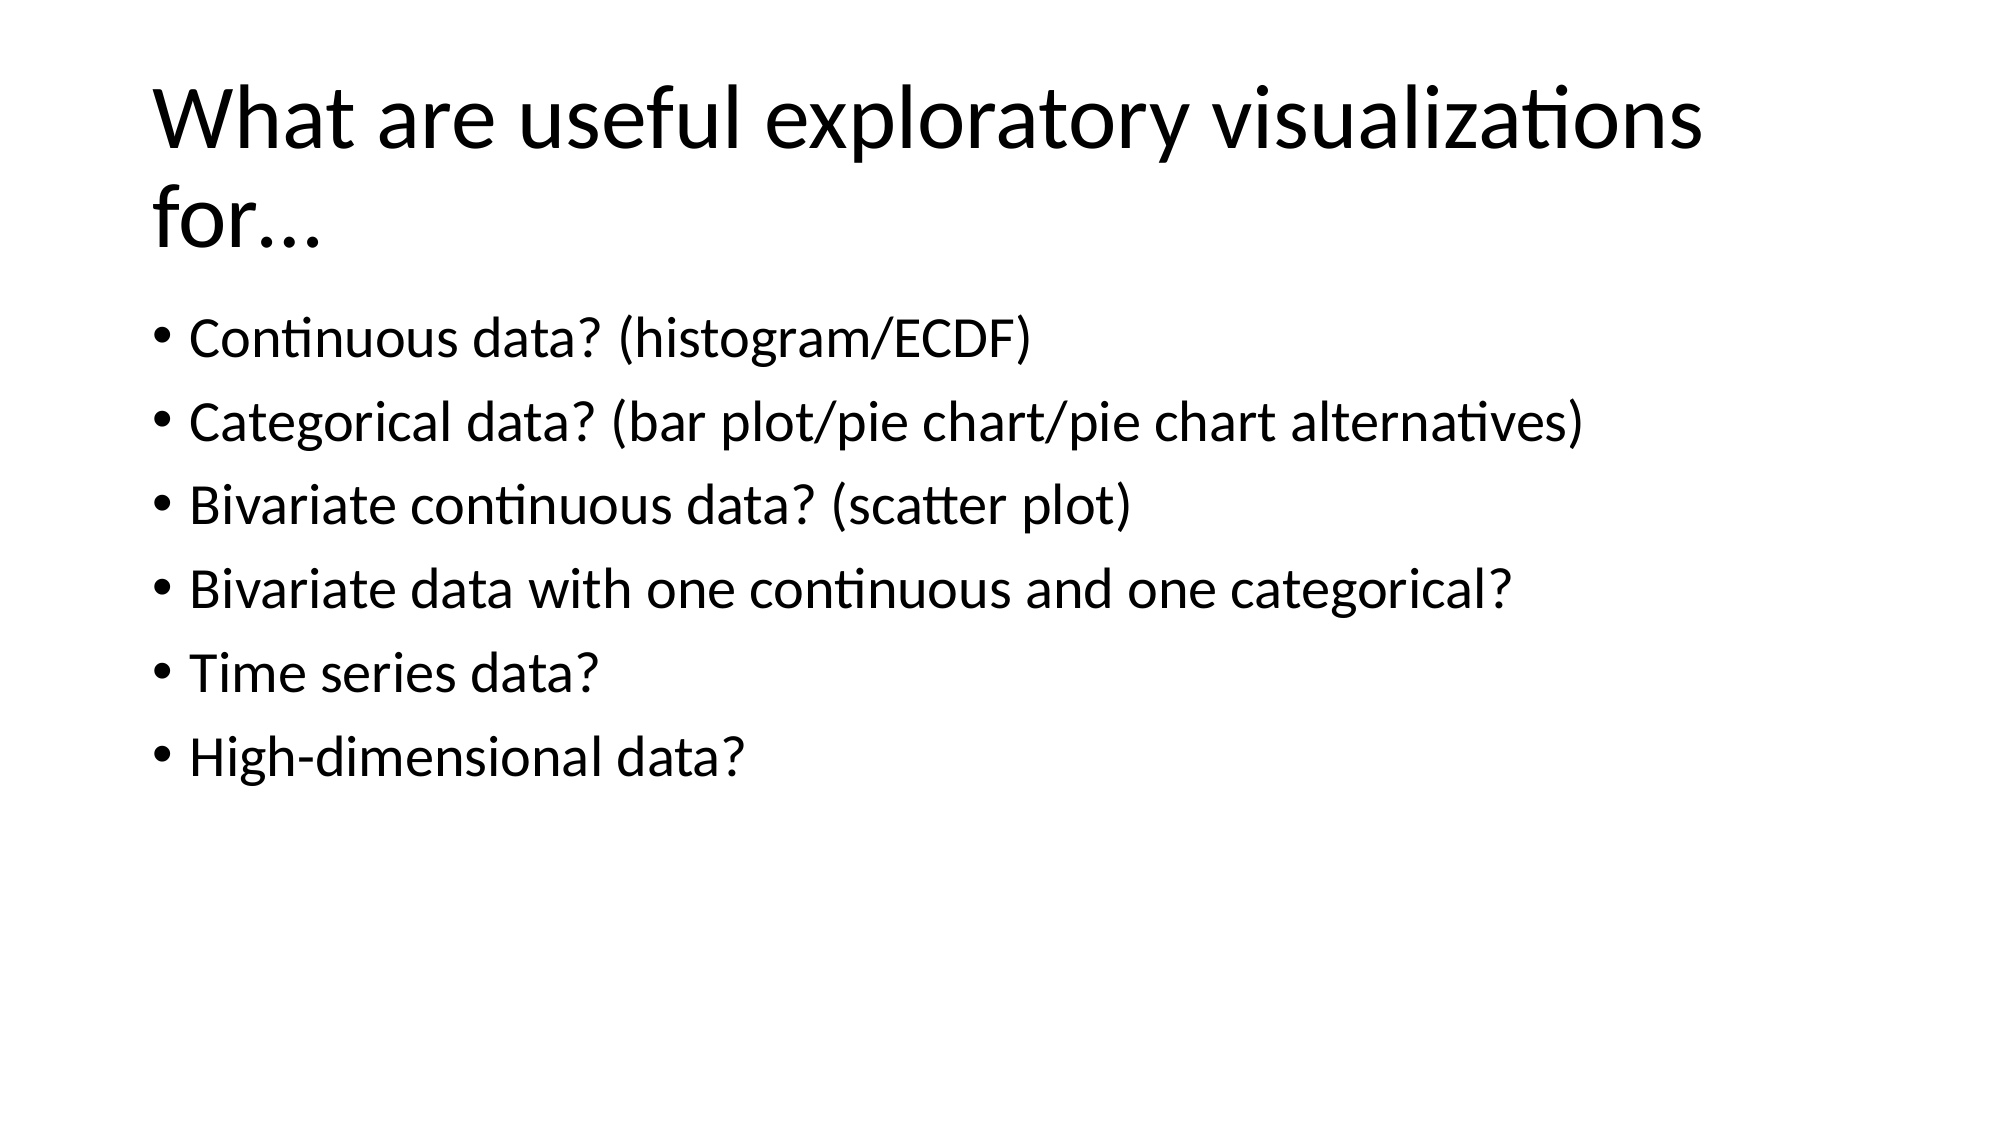

# What are useful exploratory visualizations for…
Continuous data? (histogram/ECDF)
Categorical data? (bar plot/pie chart/pie chart alternatives)
Bivariate continuous data? (scatter plot)
Bivariate data with one continuous and one categorical?
Time series data?
High-dimensional data?